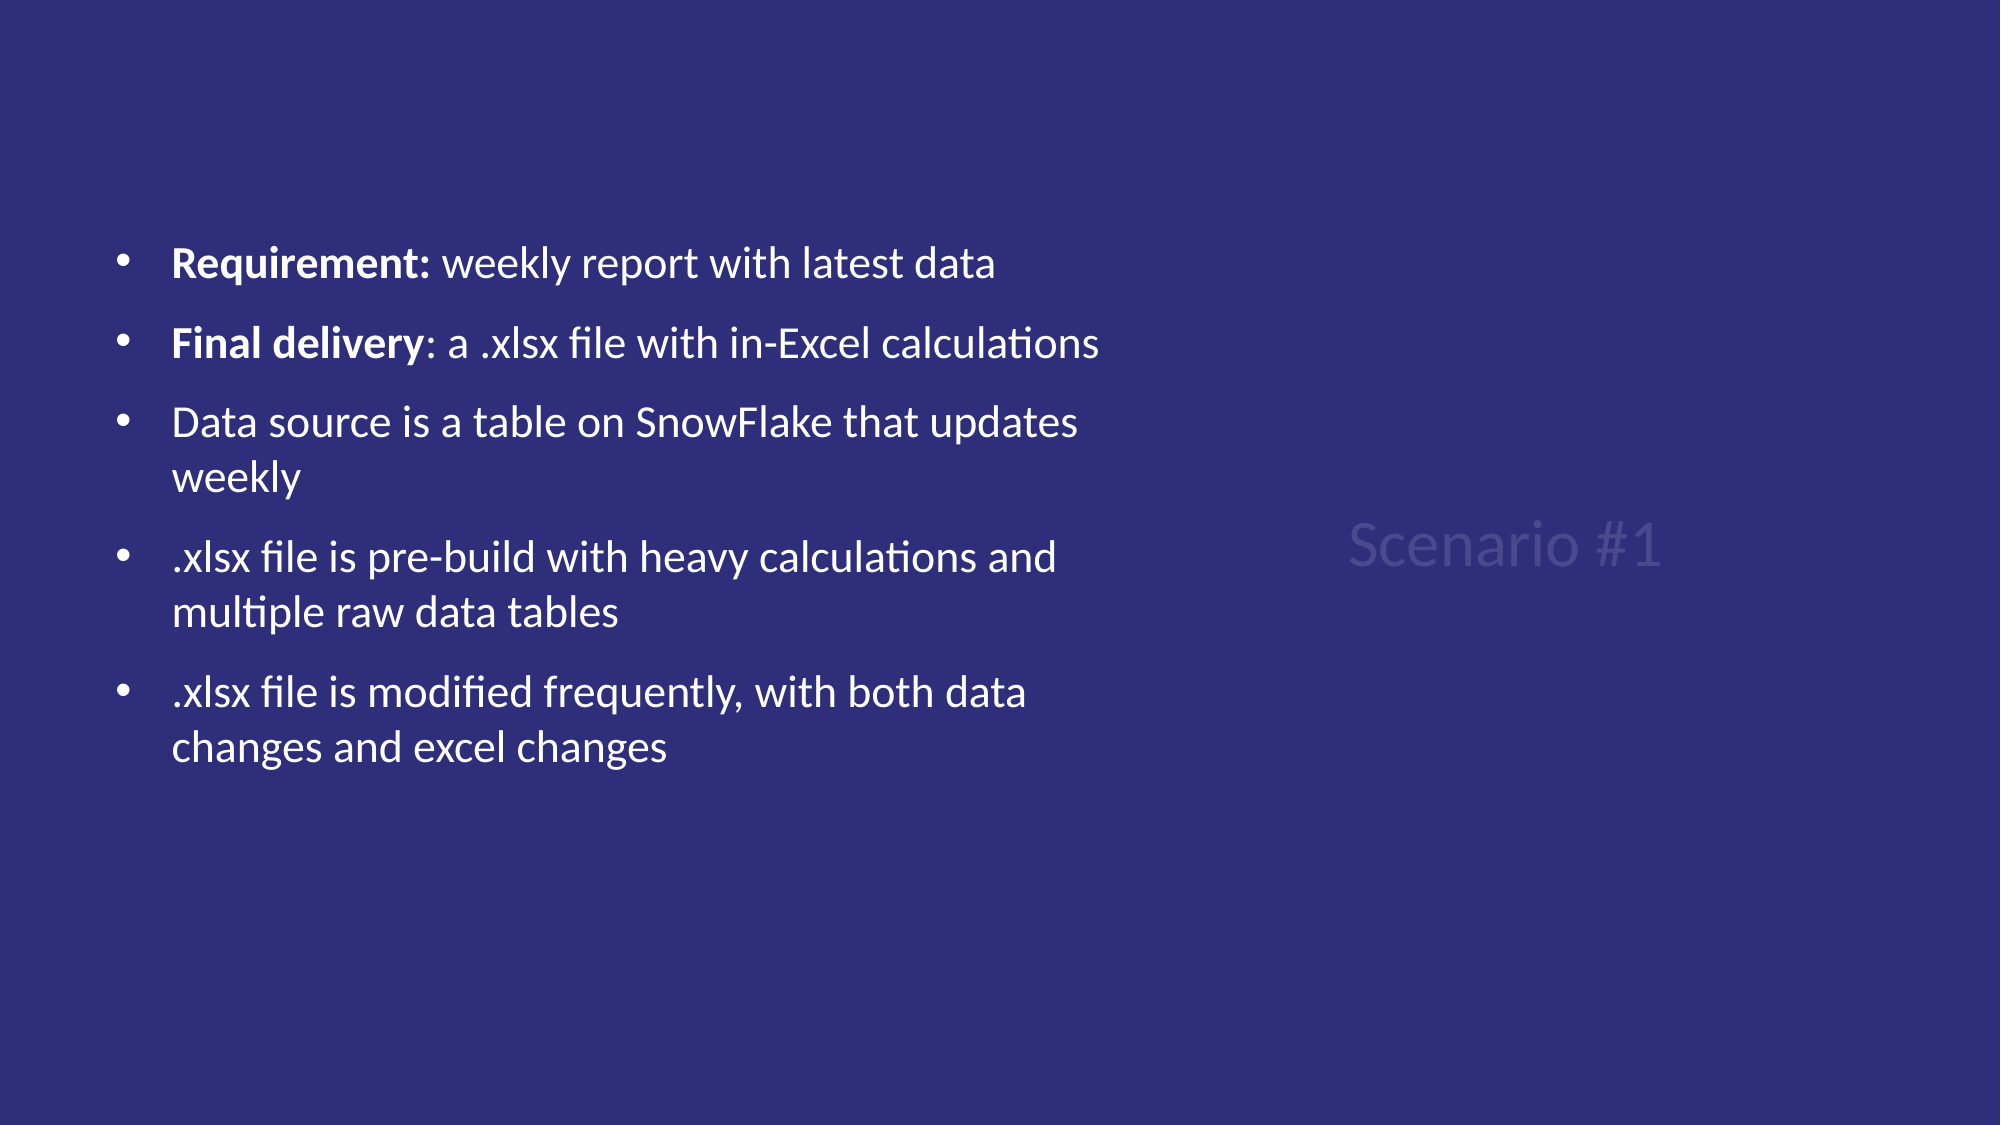

Requirement: weekly report with latest data
Final delivery: a .xlsx file with in-Excel calculations
Data source is a table on SnowFlake that updates weekly
.xlsx file is pre-build with heavy calculations and multiple raw data tables
.xlsx file is modified frequently, with both data changes and excel changes

Scenario #1